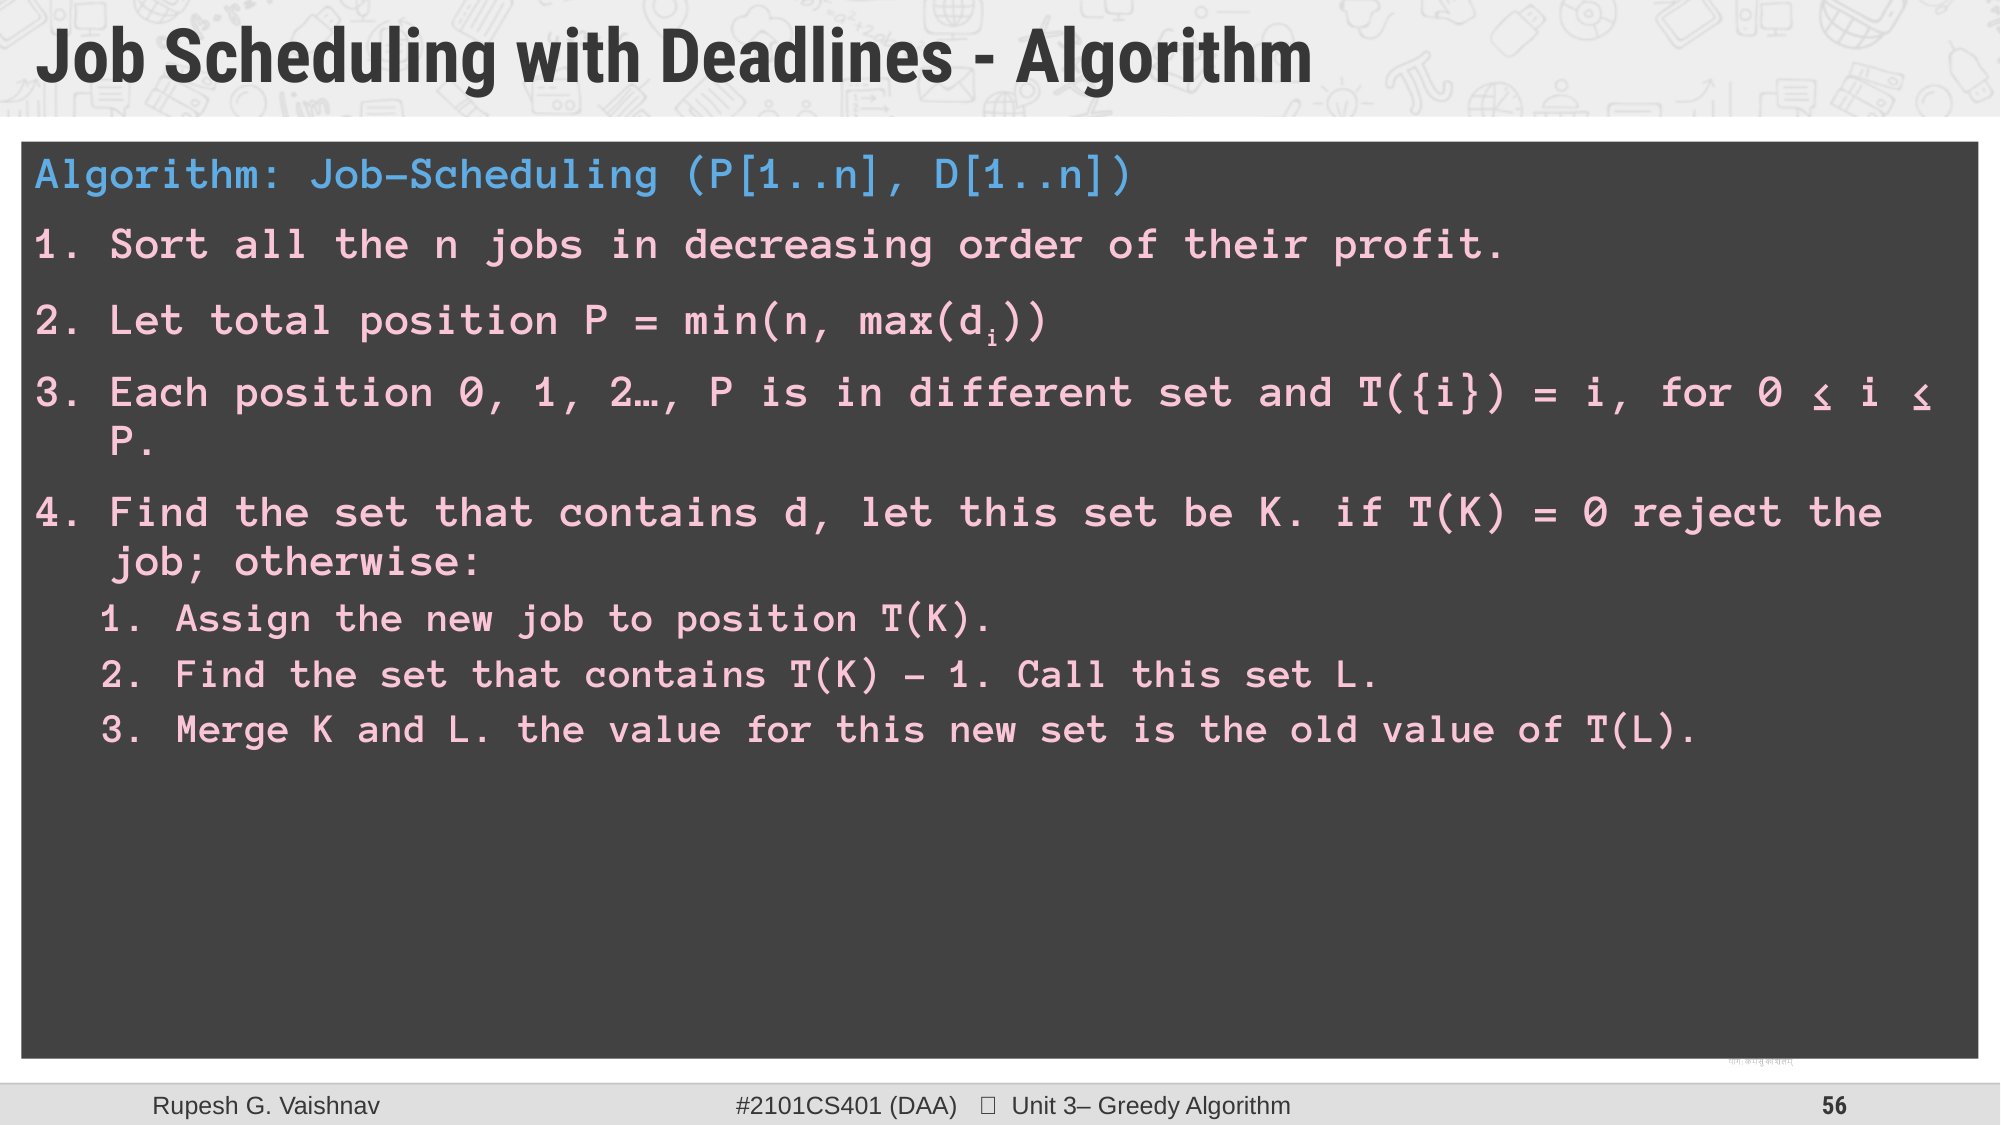

# Job Scheduling with Deadlines - Algorithm
Algorithm: Job-Scheduling (P[1..n], D[1..n])
Sort all the n jobs in decreasing order of their profit.
Let total position P = min(n, max(di))
Each position 0, 1, 2…, P is in different set and T({i}) = i, for 0 ≤ i ≤ P.
Find the set that contains d, let this set be K. if T(K) = 0 reject the job; otherwise:
Assign the new job to position T(K).
Find the set that contains T(K) – 1. Call this set L.
Merge K and L. the value for this new set is the old value of T(L).